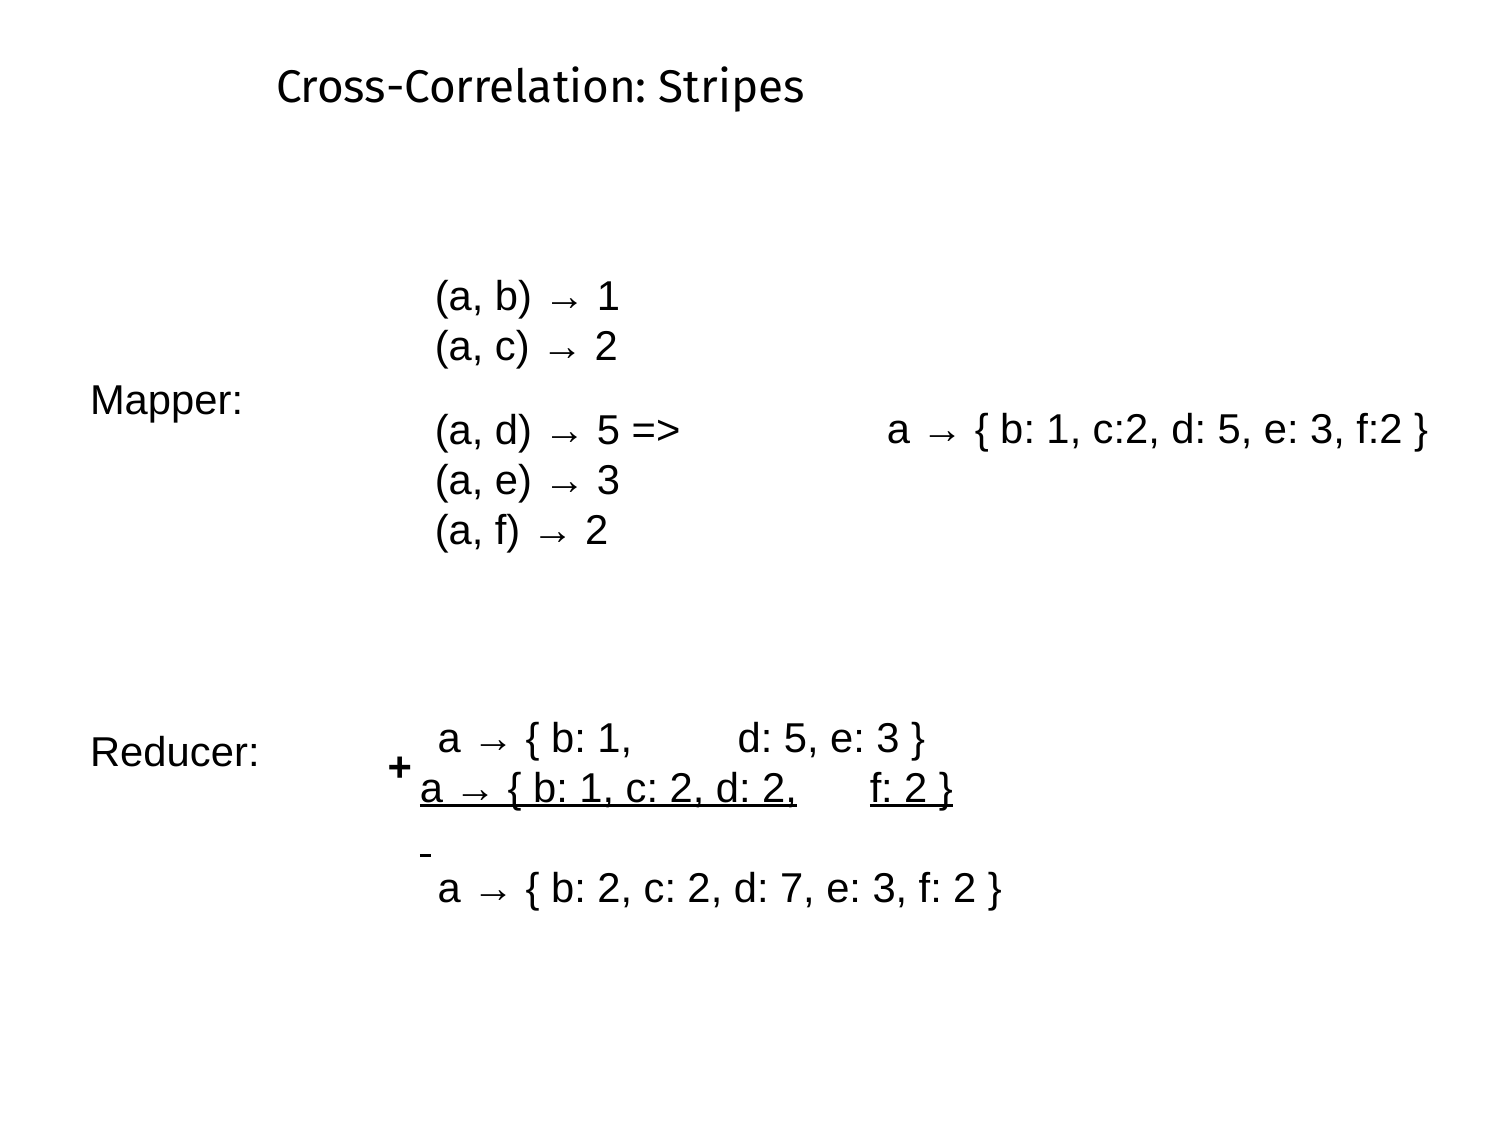

# Cross-Correlation: Stripes
(a, b) → 1
(a, c) → 2
Mapper:
a → { b: 1, c:2, d: 5, e: 3, f:2 }
(a, d) → 5 =>
(a, e) → 3
(a, f) → 2
a → { b: 1,	d: 5, e: 3 }
a → { b: 1, c: 2, d: 2,	f: 2 }

a → { b: 2, c: 2, d: 7, e: 3, f: 2 }
Reducer:
+